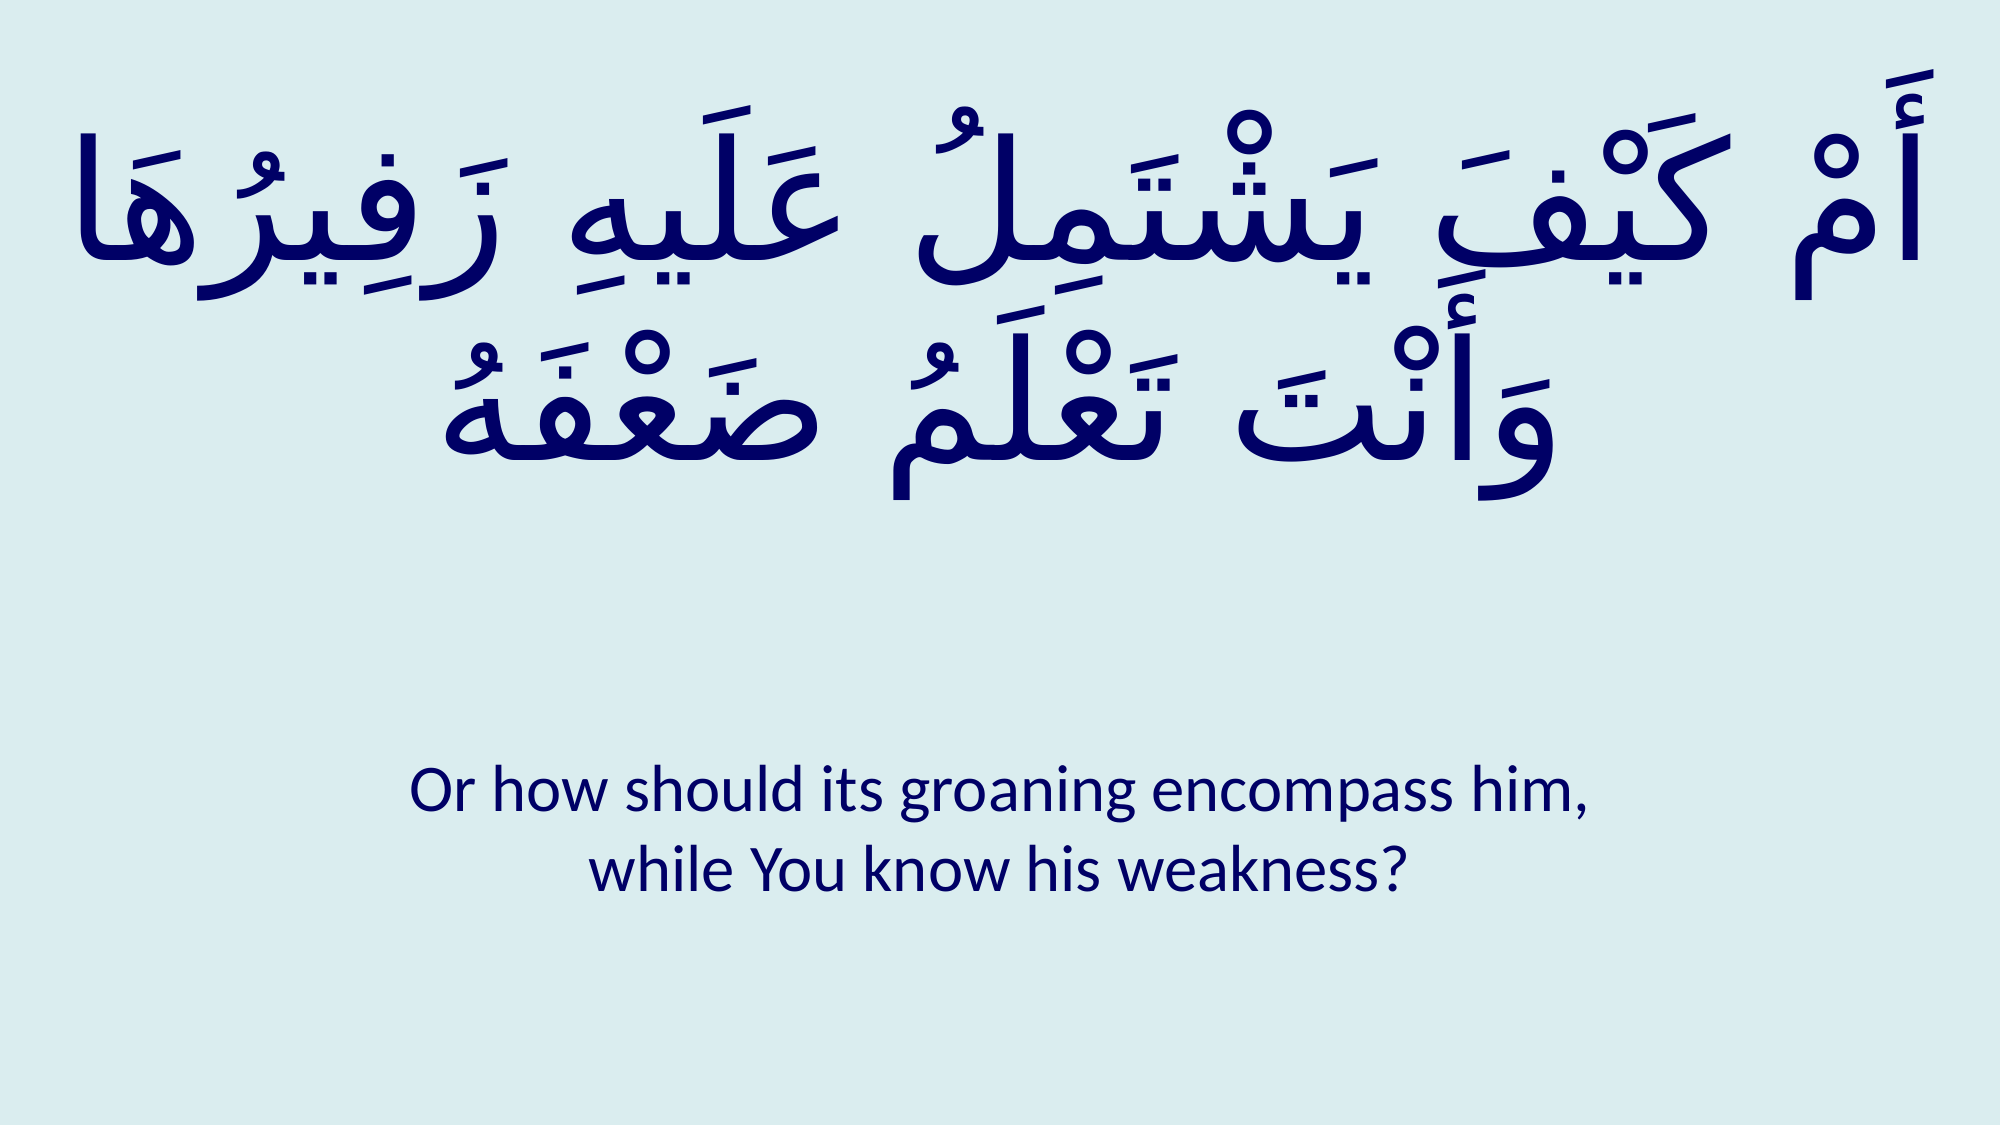

# أَمْ كَیْفَ یَشْتَمِلُ عَلَیهِ زَفِیرُهَا وَأَنْتَ تَعْلَمُ ضَعْفَهُ
Or how should its groaning encompass him, while You know his weakness?